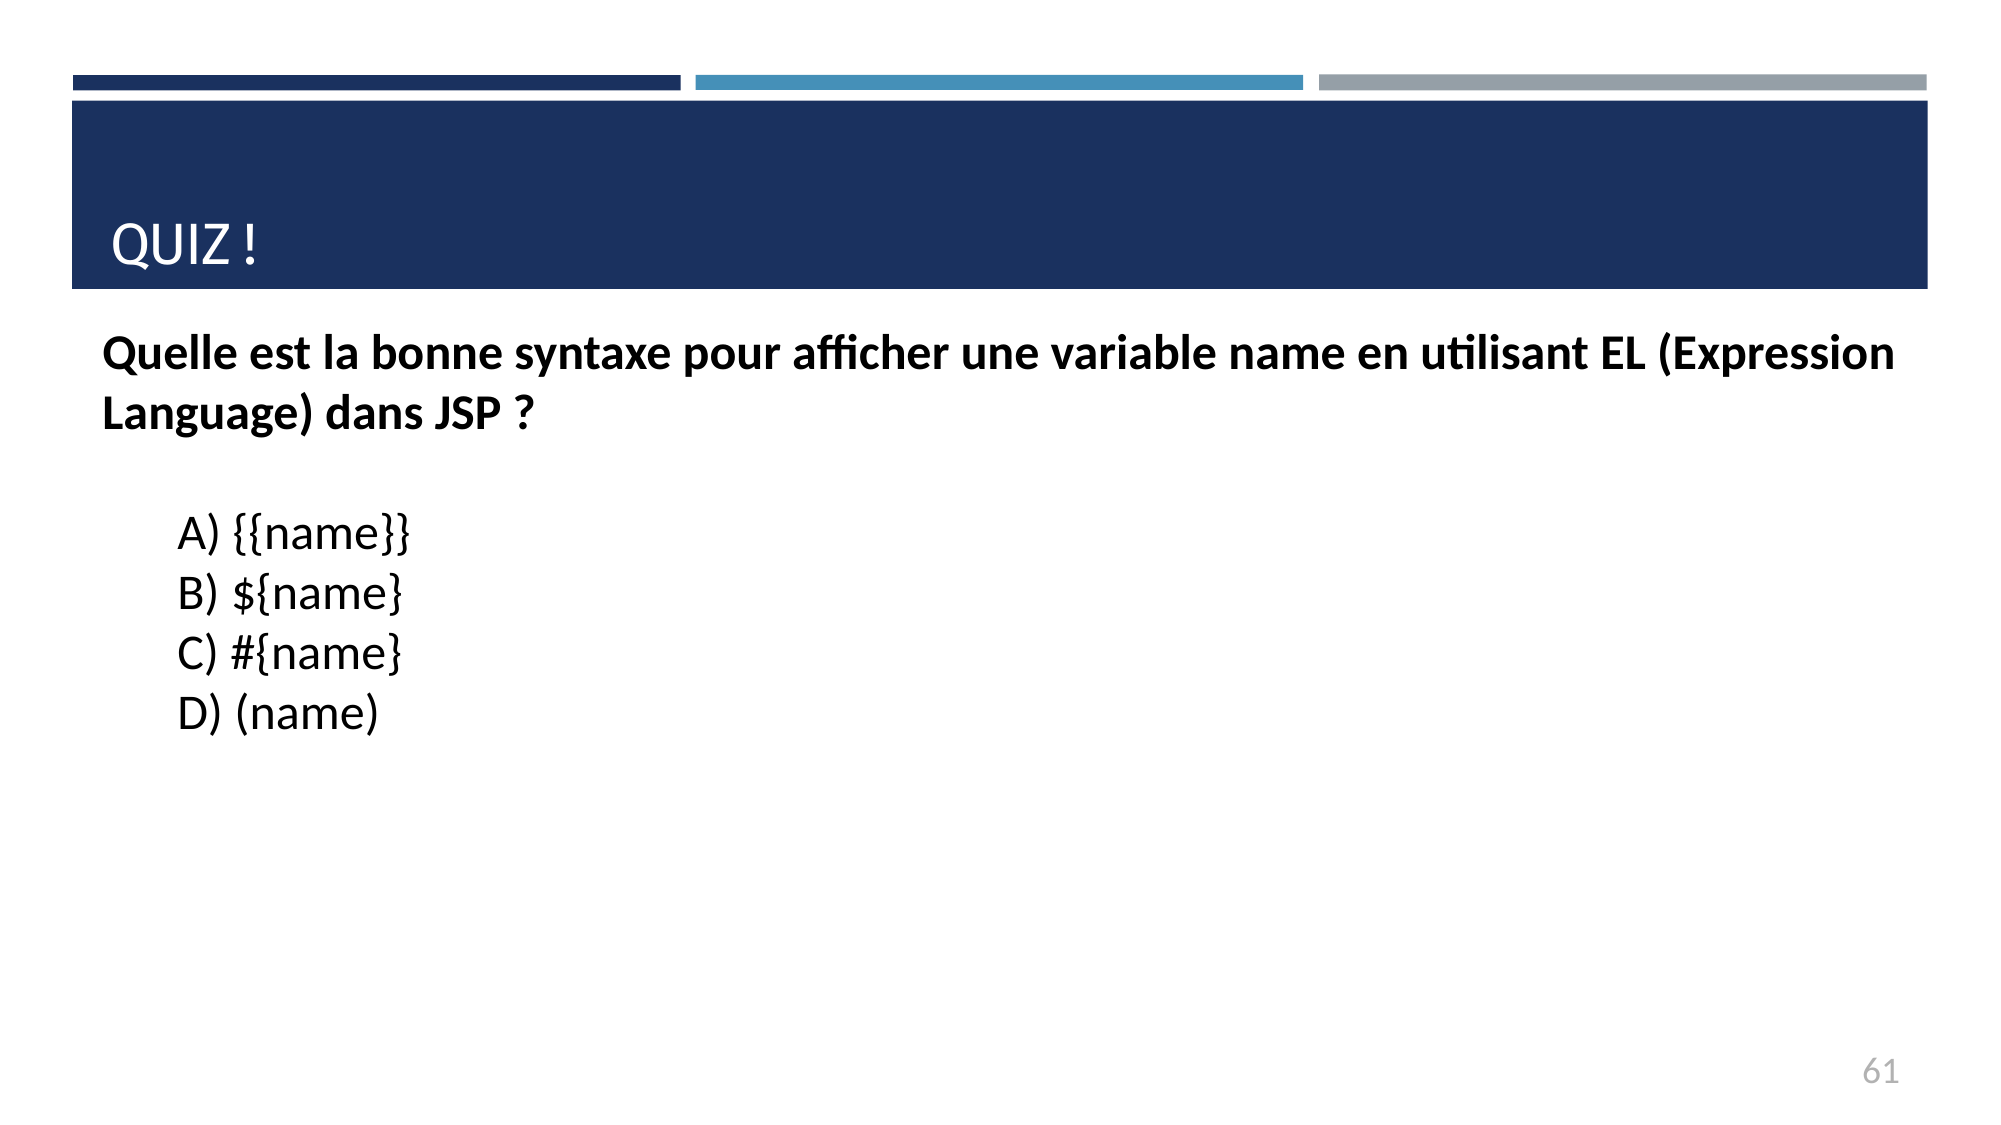

# QUIZ !
Quelle est la bonne syntaxe pour afficher une variable name en utilisant EL (Expression Language) dans JSP ?

A) {{name}}
B) ${name}
C) #{name}
D) (name)
61